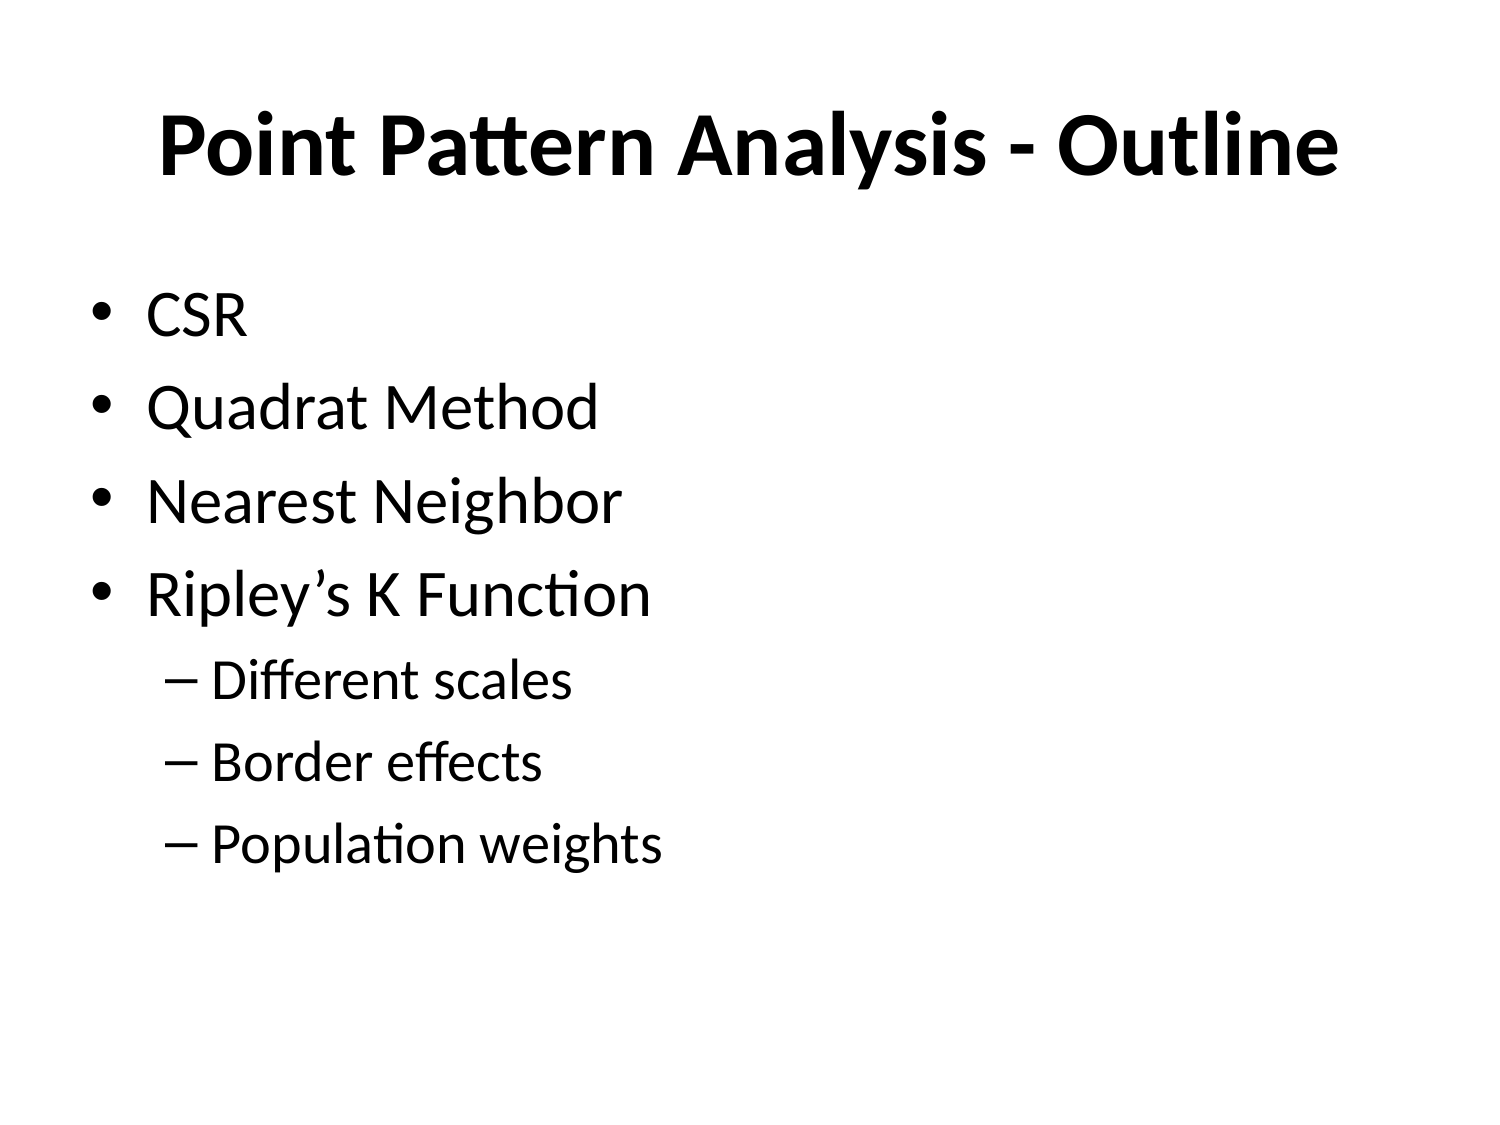

# Point Pattern Analysis - Outline
CSR
Quadrat Method
Nearest Neighbor
Ripley’s K Function
Different scales
Border effects
Population weights